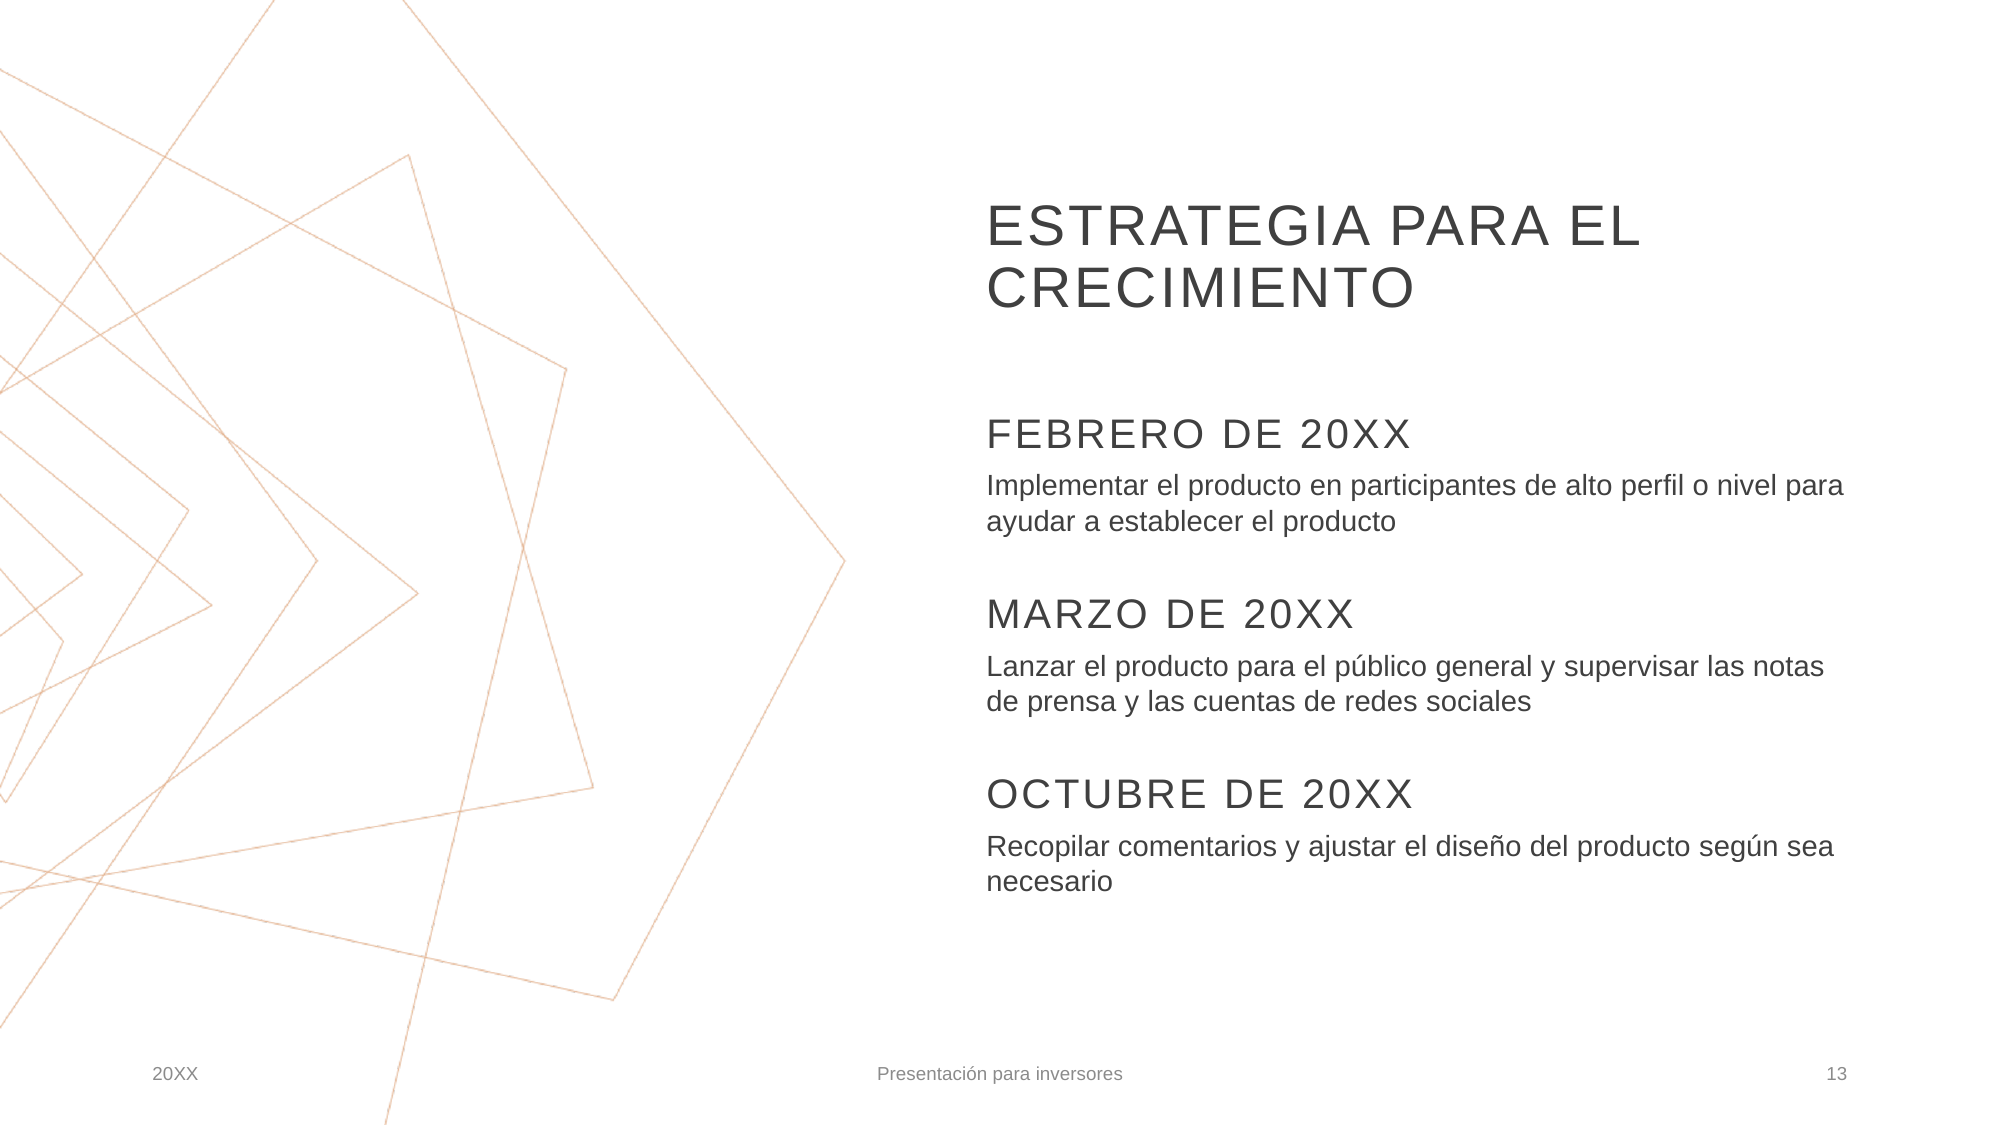

# Estrategia para el crecimiento
FEBRERO DE 20XX
Implementar el producto en participantes de alto perfil o nivel para ayudar a establecer el producto
MARZO DE 20XX
Lanzar el producto para el público general y supervisar las notas de prensa y las cuentas de redes sociales
OCTUBRE DE 20XX
Recopilar comentarios y ajustar el diseño del producto según sea necesario

20XX
Presentación para inversores
13